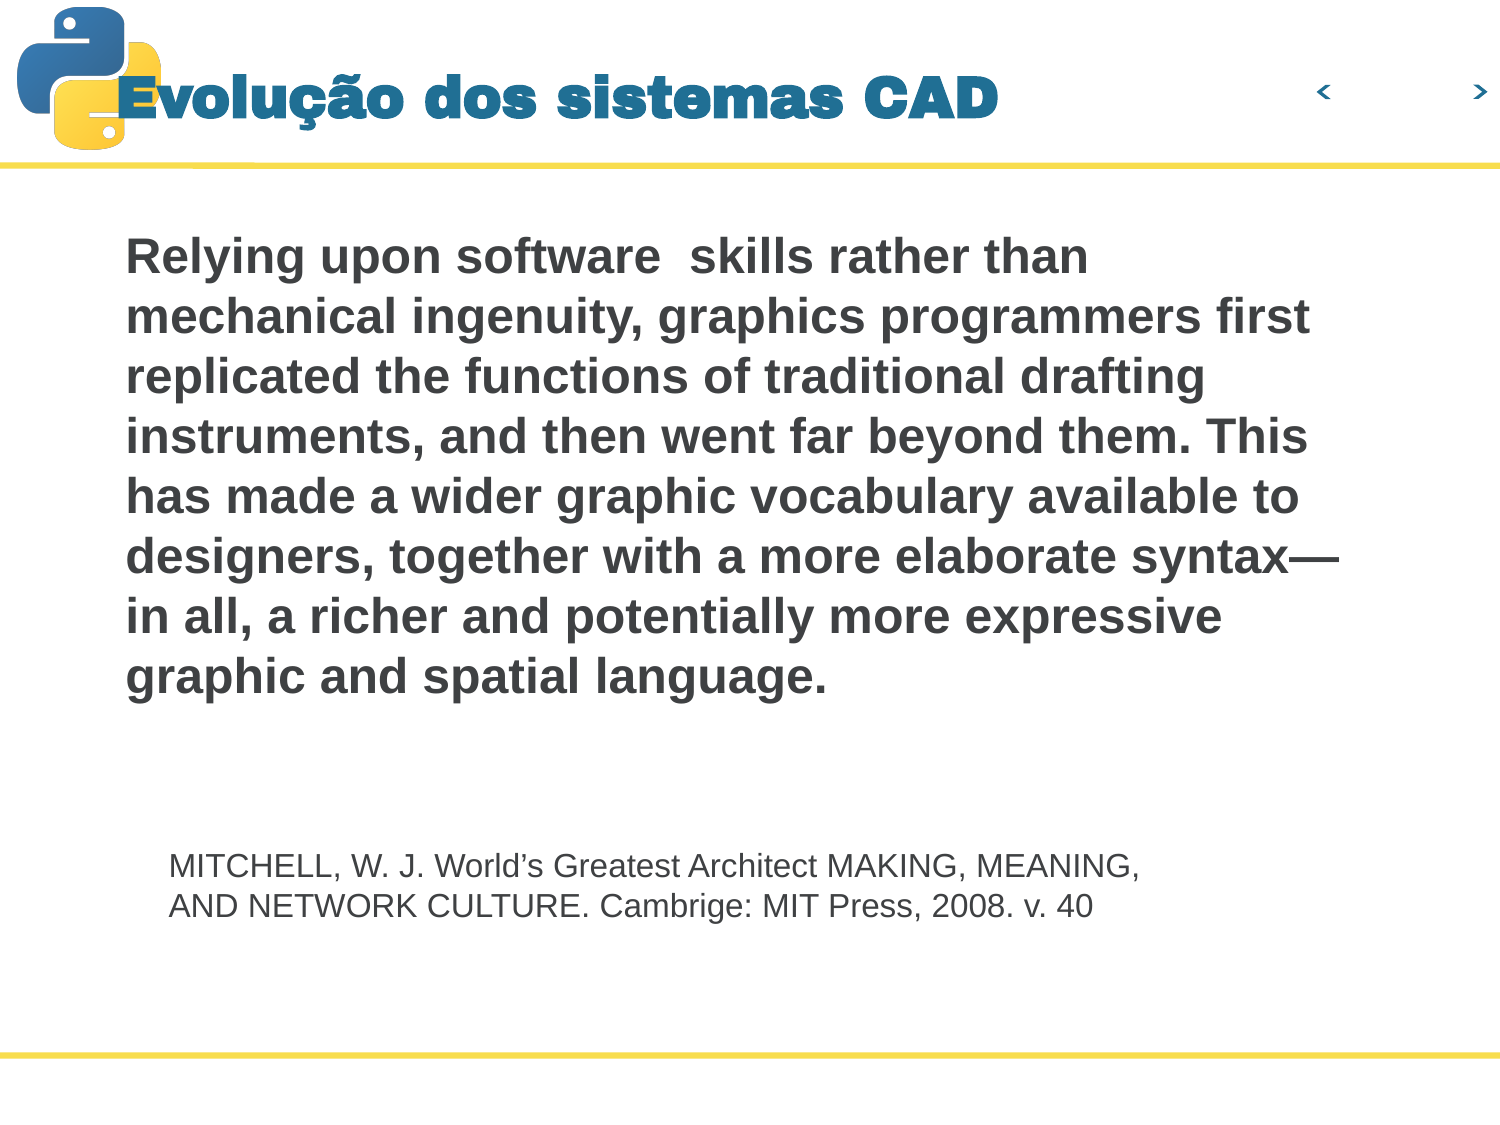

Evolução dos sistemas CAD
Relying upon software  skills rather than mechanical ingenuity, graphics programmers first replicated the functions of traditional drafting instruments, and then went far beyond them. This has made a wider graphic vocabulary available to designers, together with a more elaborate syntax—in all, a richer and potentially more expressive graphic and spatial language.
MITCHELL, W. J. World’s Greatest Architect MAKING, MEANING, AND NETWORK CULTURE. Cambrige: MIT Press, 2008. v. 40